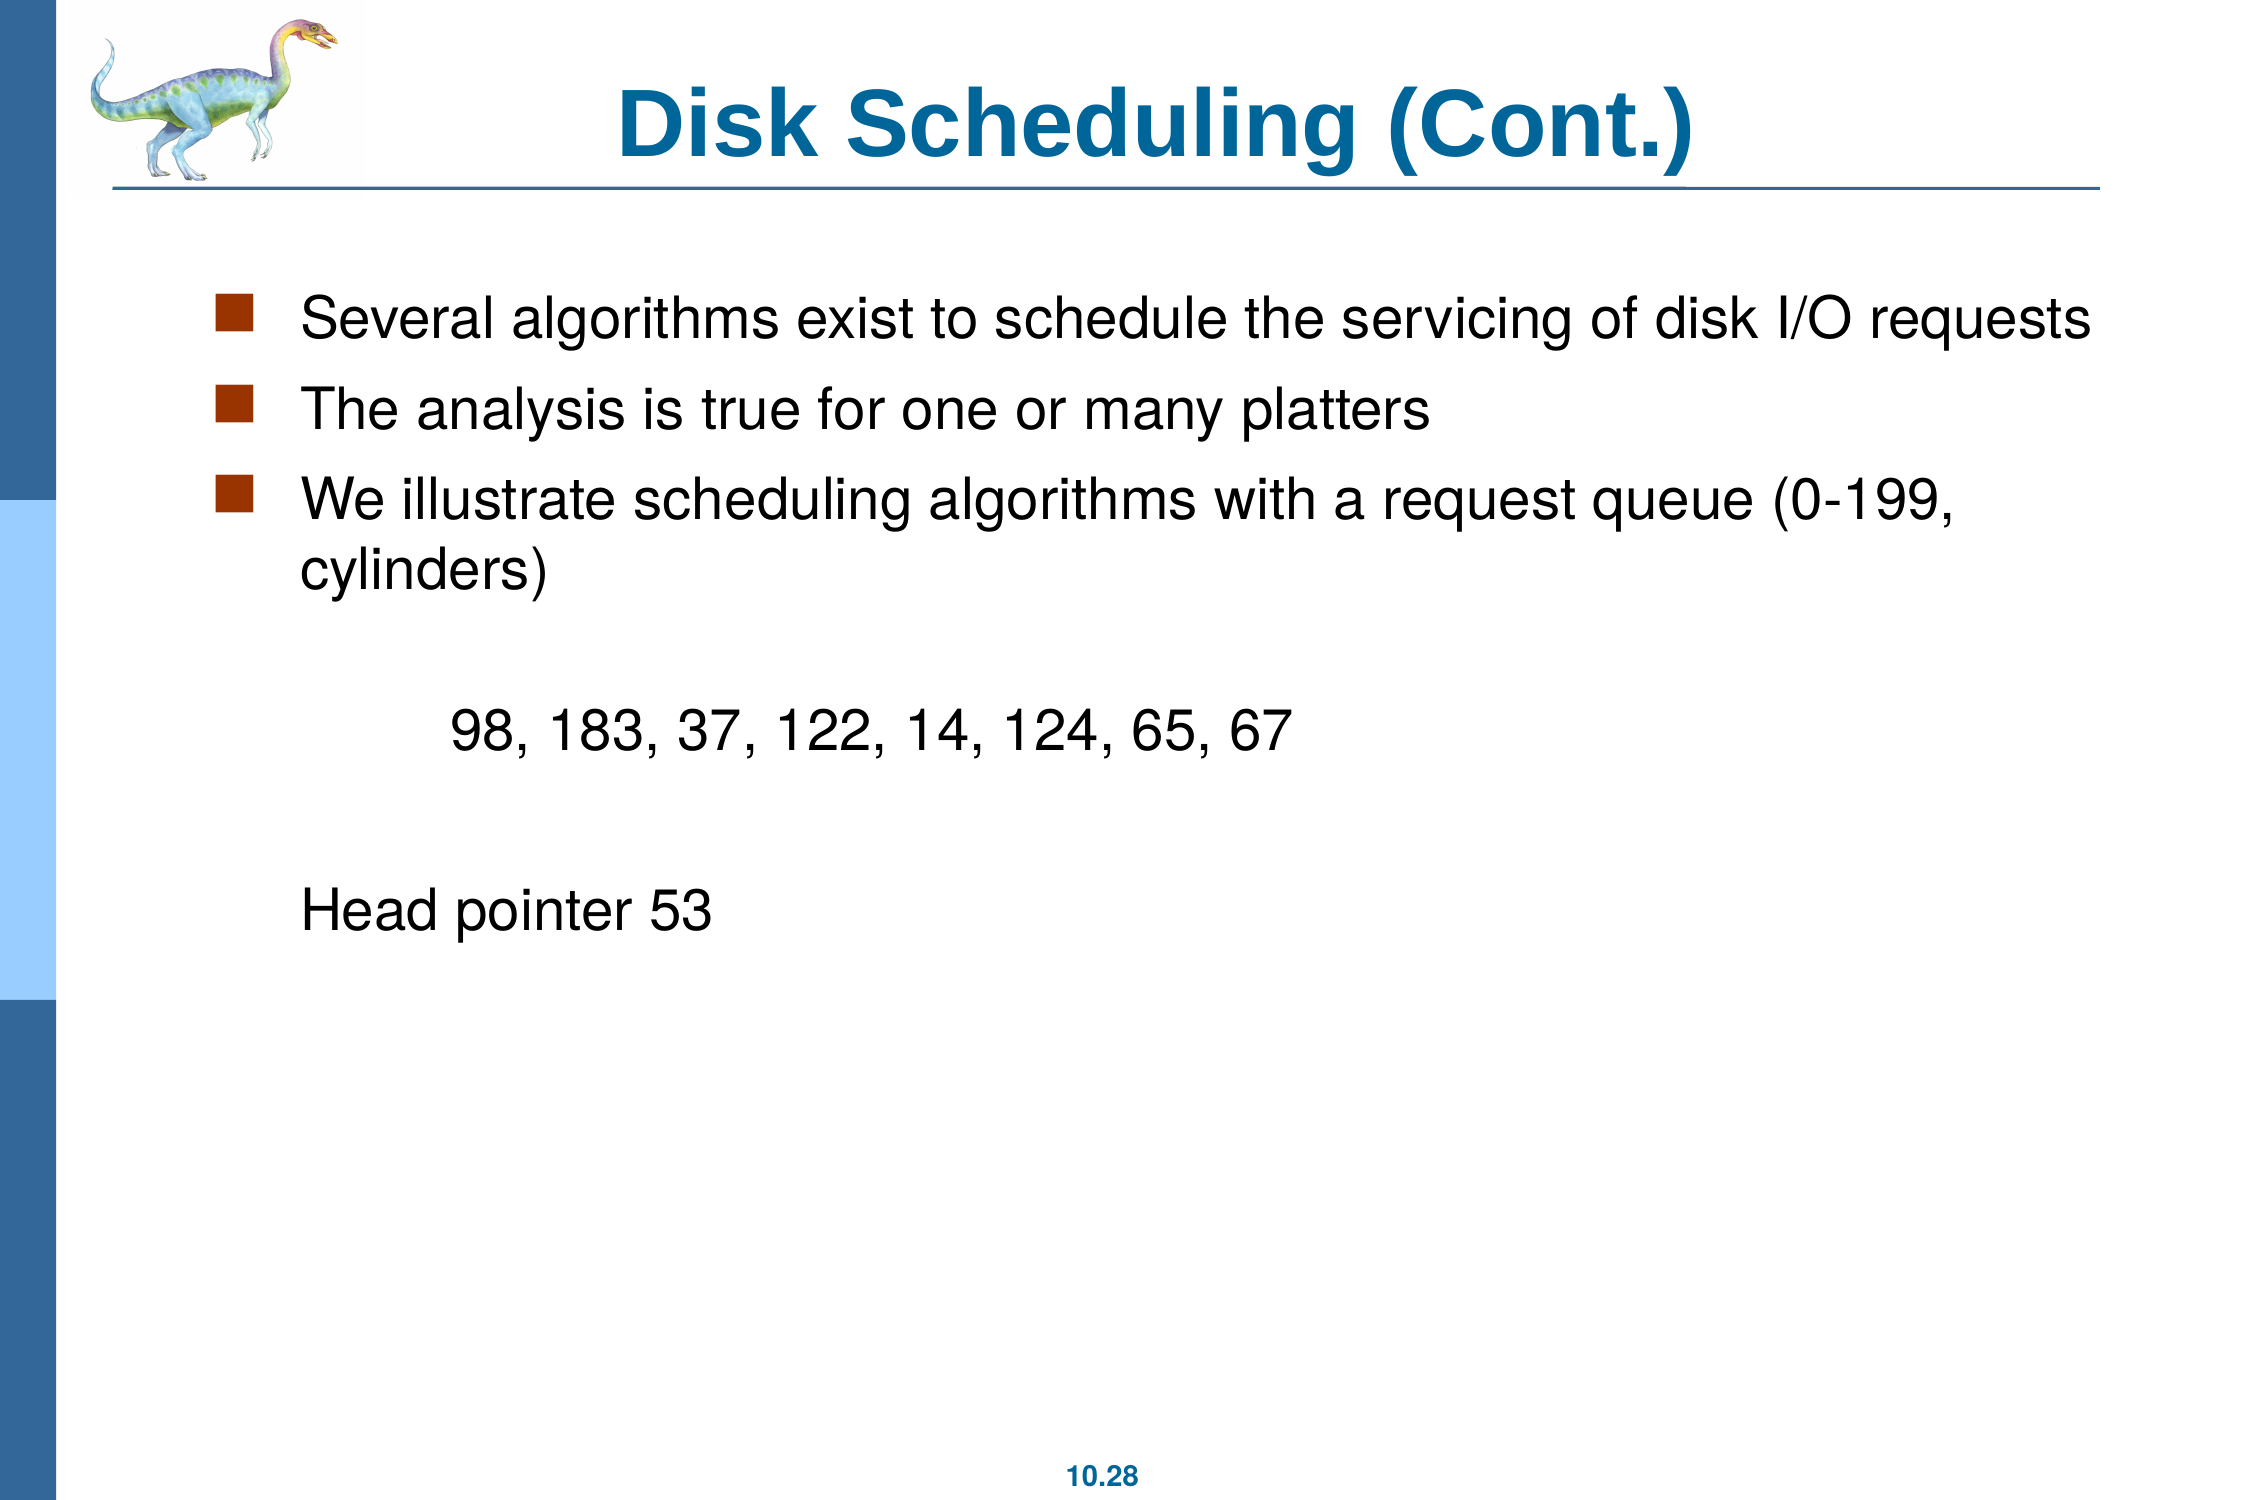

# Disk Scheduling (Cont.)
Several algorithms exist to schedule the servicing of disk I/O requests
The analysis is true for one or many platters
We illustrate scheduling algorithms with a request queue (0-199, cylinders)
	98, 183, 37, 122, 14, 124, 65, 67

	Head pointer 53